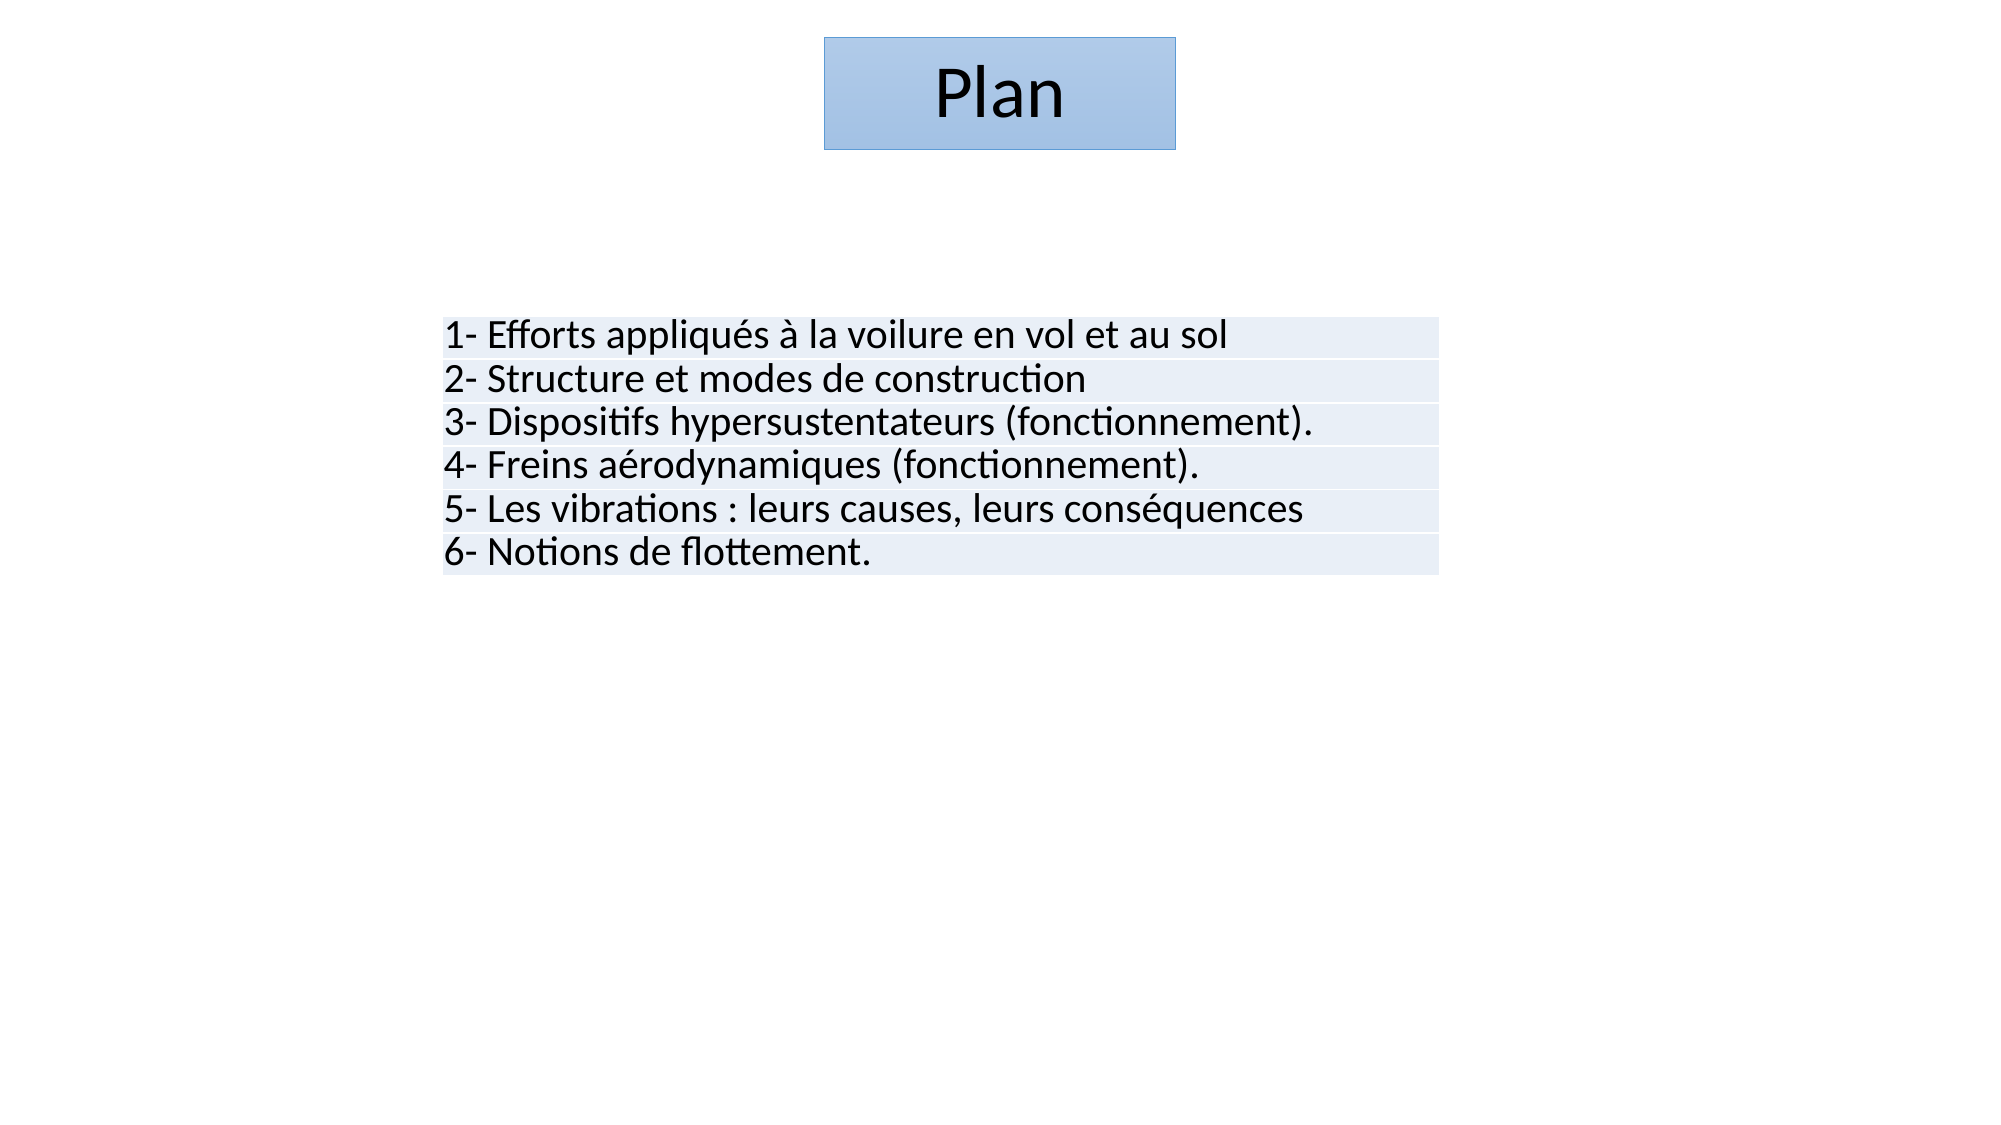

# Plan
| 1- Efforts appliqués à la voilure en vol et au sol |
| --- |
| 2- Structure et modes de construction |
| 3- Dispositifs hypersustentateurs (fonctionnement). |
| 4- Freins aérodynamiques (fonctionnement). |
| 5- Les vibrations : leurs causes, leurs conséquences |
| 6- Notions de flottement. |